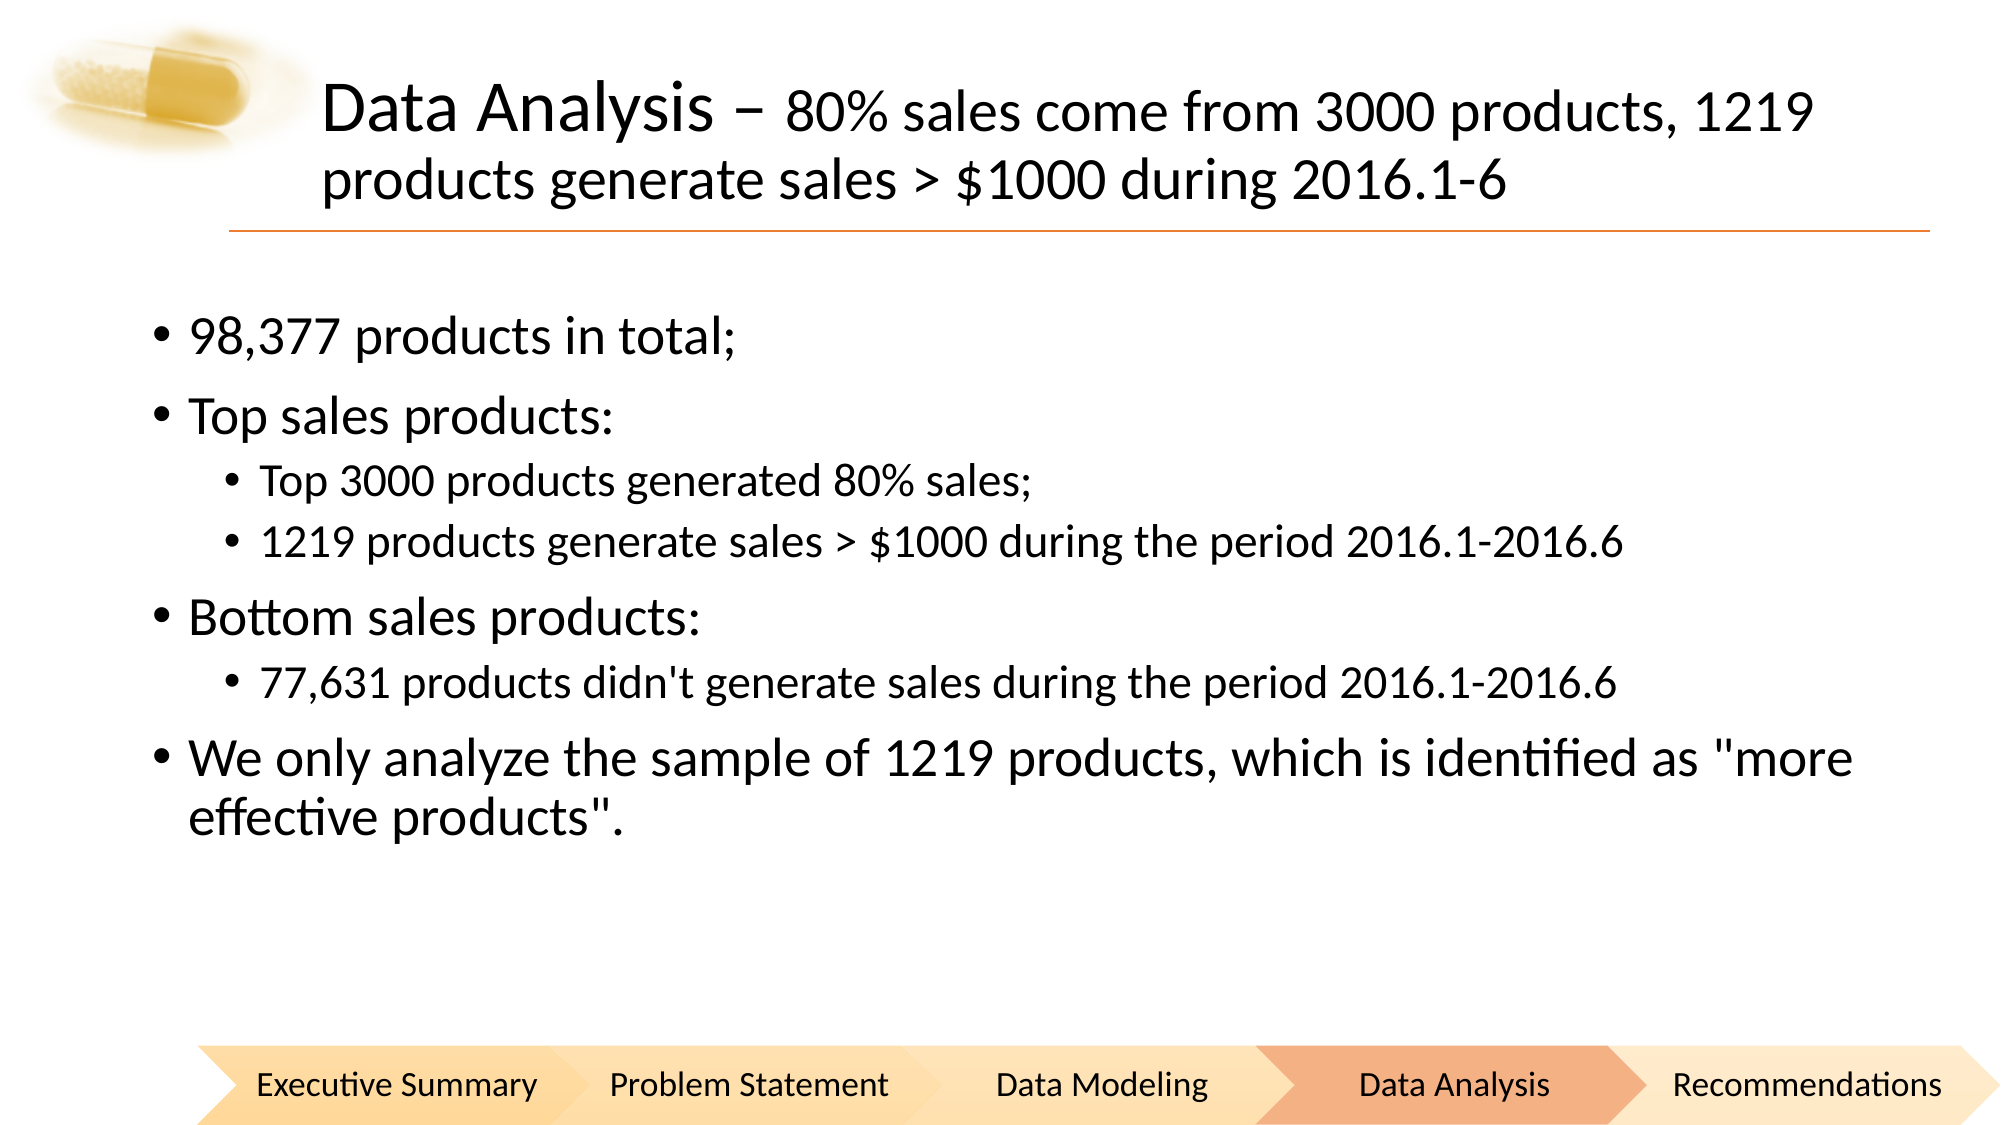

# Data Analysis – 80% sales come from 3000 products, 1219 products generate sales > $1000 during 2016.1-6
98,377 products in total;
Top sales products:
Top 3000 products generated 80% sales;
1219 products generate sales > $1000 during the period 2016.1-2016.6
Bottom sales products:
77,631 products didn't generate sales during the period 2016.1-2016.6
We only analyze the sample of 1219 products, which is identified as "more effective products".

Executive Summary
Problem Statement
Data Modeling
Data Analysis
Recommendations